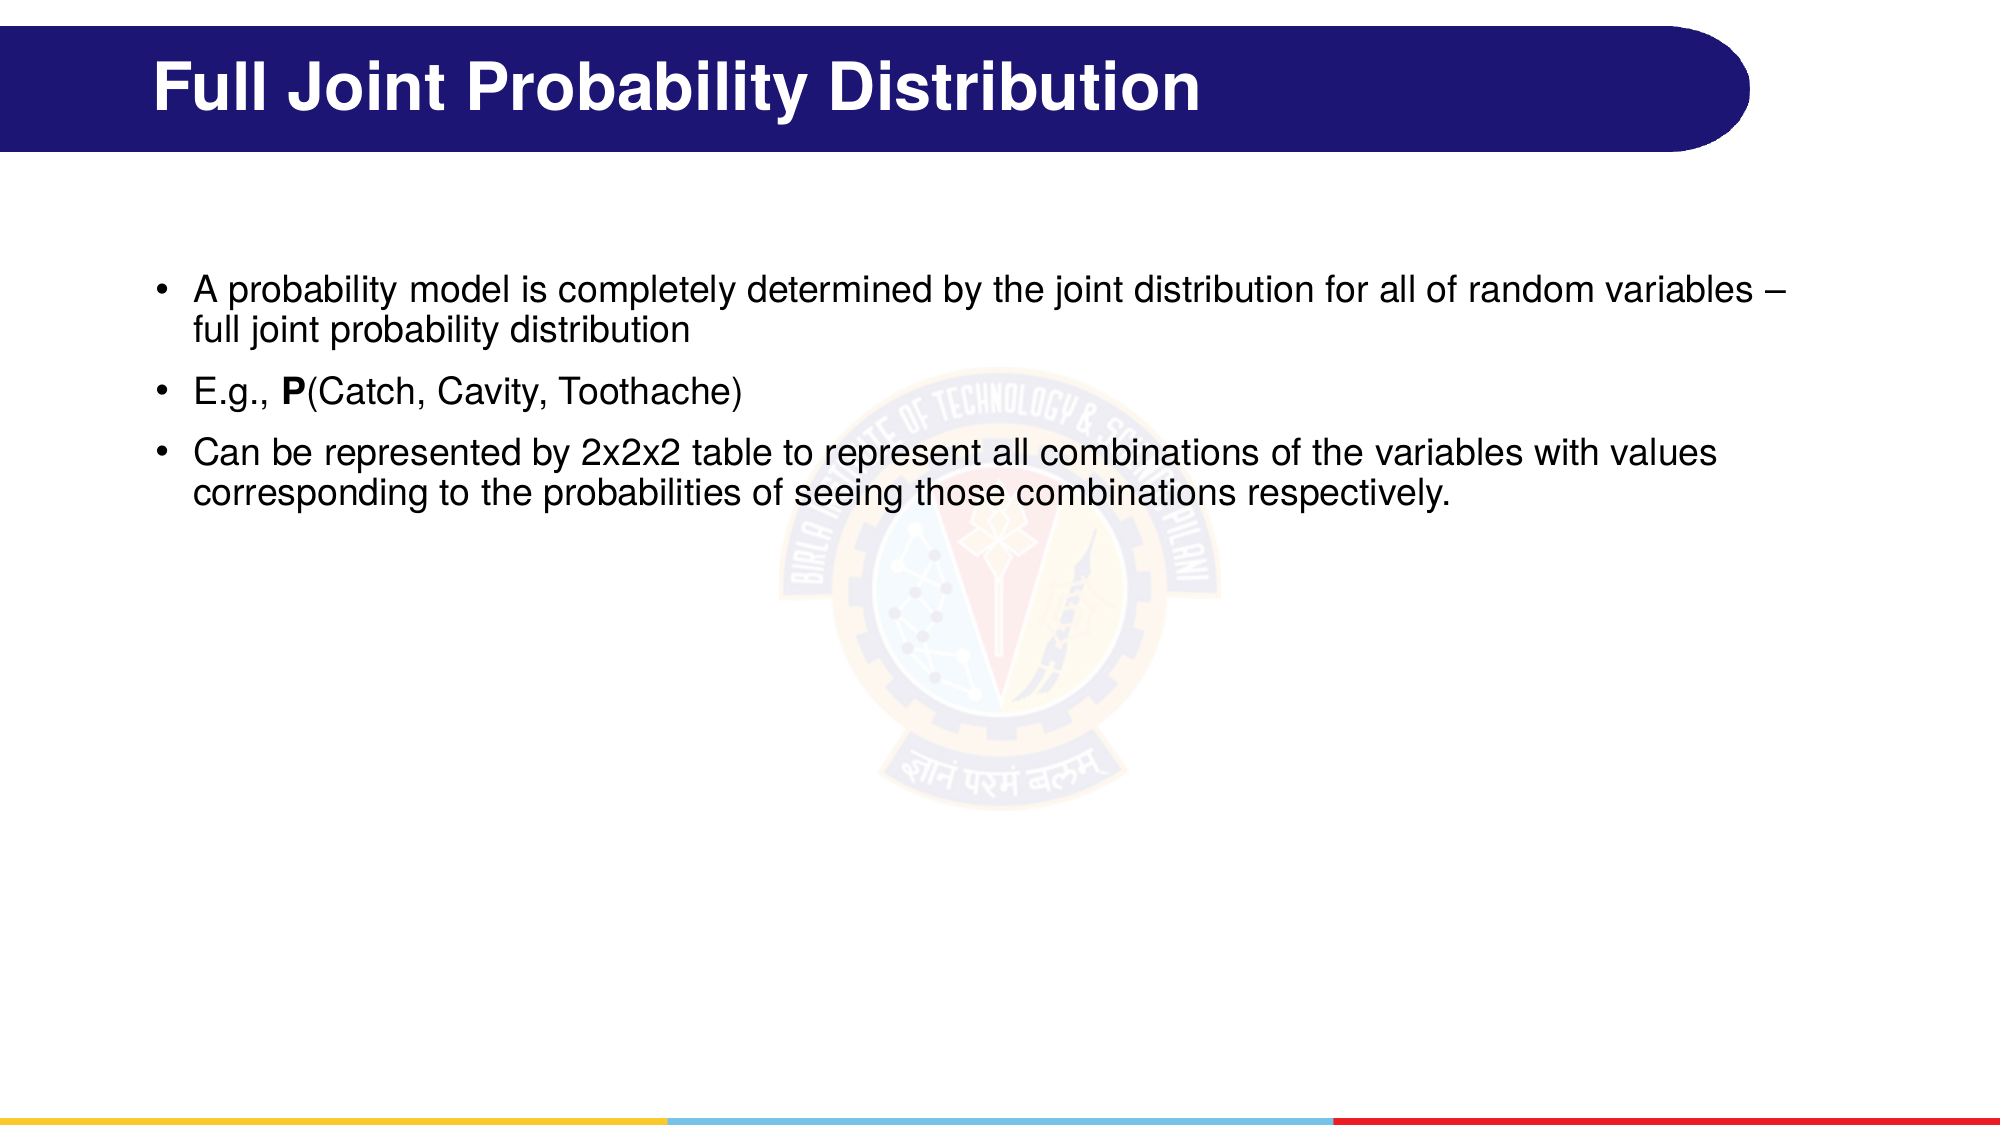

# Full Joint Probability Distribution

A probability model is completely determined by the joint distribution for all of random variables – full joint probability distribution
E.g., P(Catch, Cavity, Toothache)
Can be represented by 2x2x2 table to represent all combinations of the variables with values corresponding to the probabilities of seeing those combinations respectively.